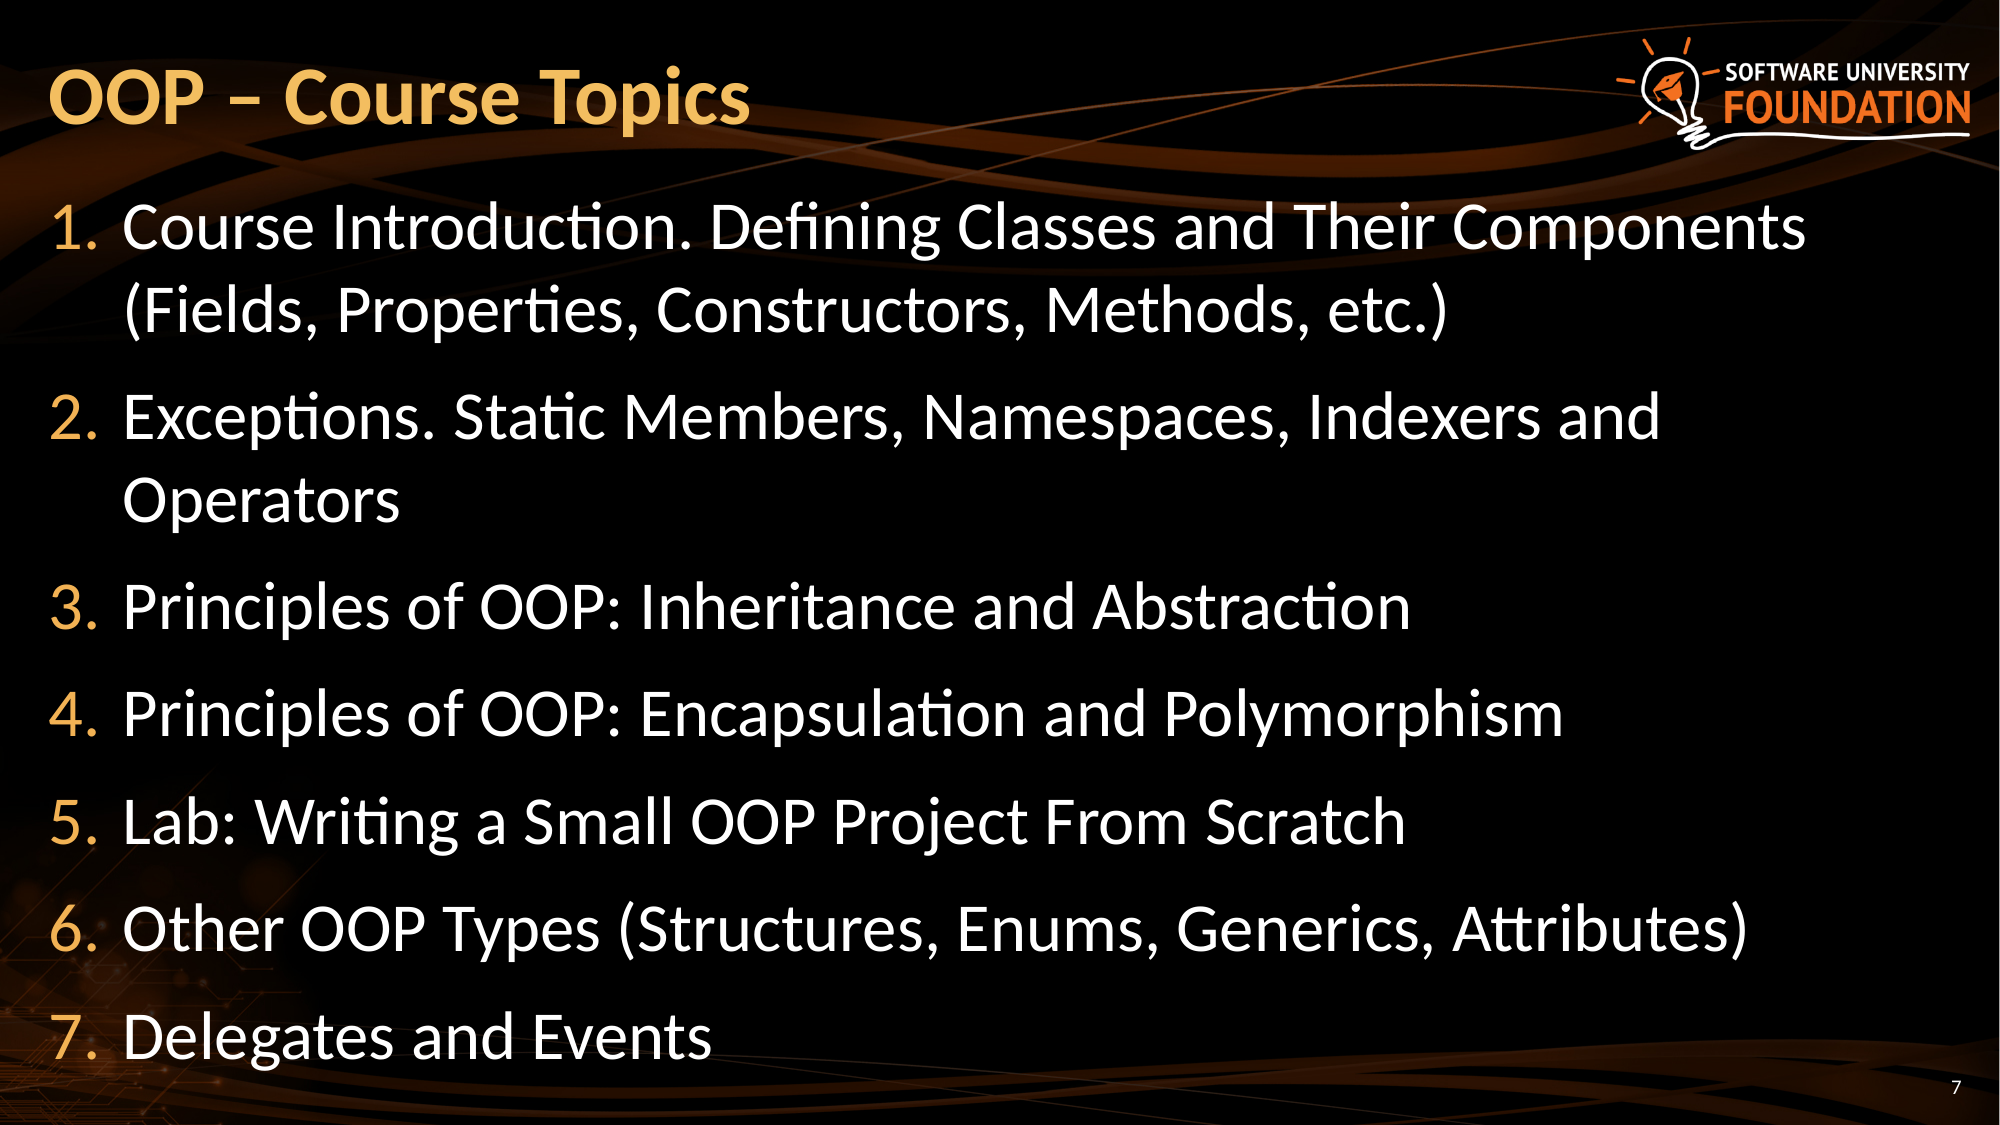

# OOP – Course Topics
Course Introduction. Defining Classes and Their Components (Fields, Properties, Constructors, Methods, etc.)
Exceptions. Static Members, Namespaces, Indexers and Operators
Principles of OOP: Inheritance and Abstraction
Principles of OOP: Encapsulation and Polymorphism
Lab: Writing a Small OOP Project From Scratch
Other OOP Types (Structures, Enums, Generics, Attributes)
Delegates and Events
7